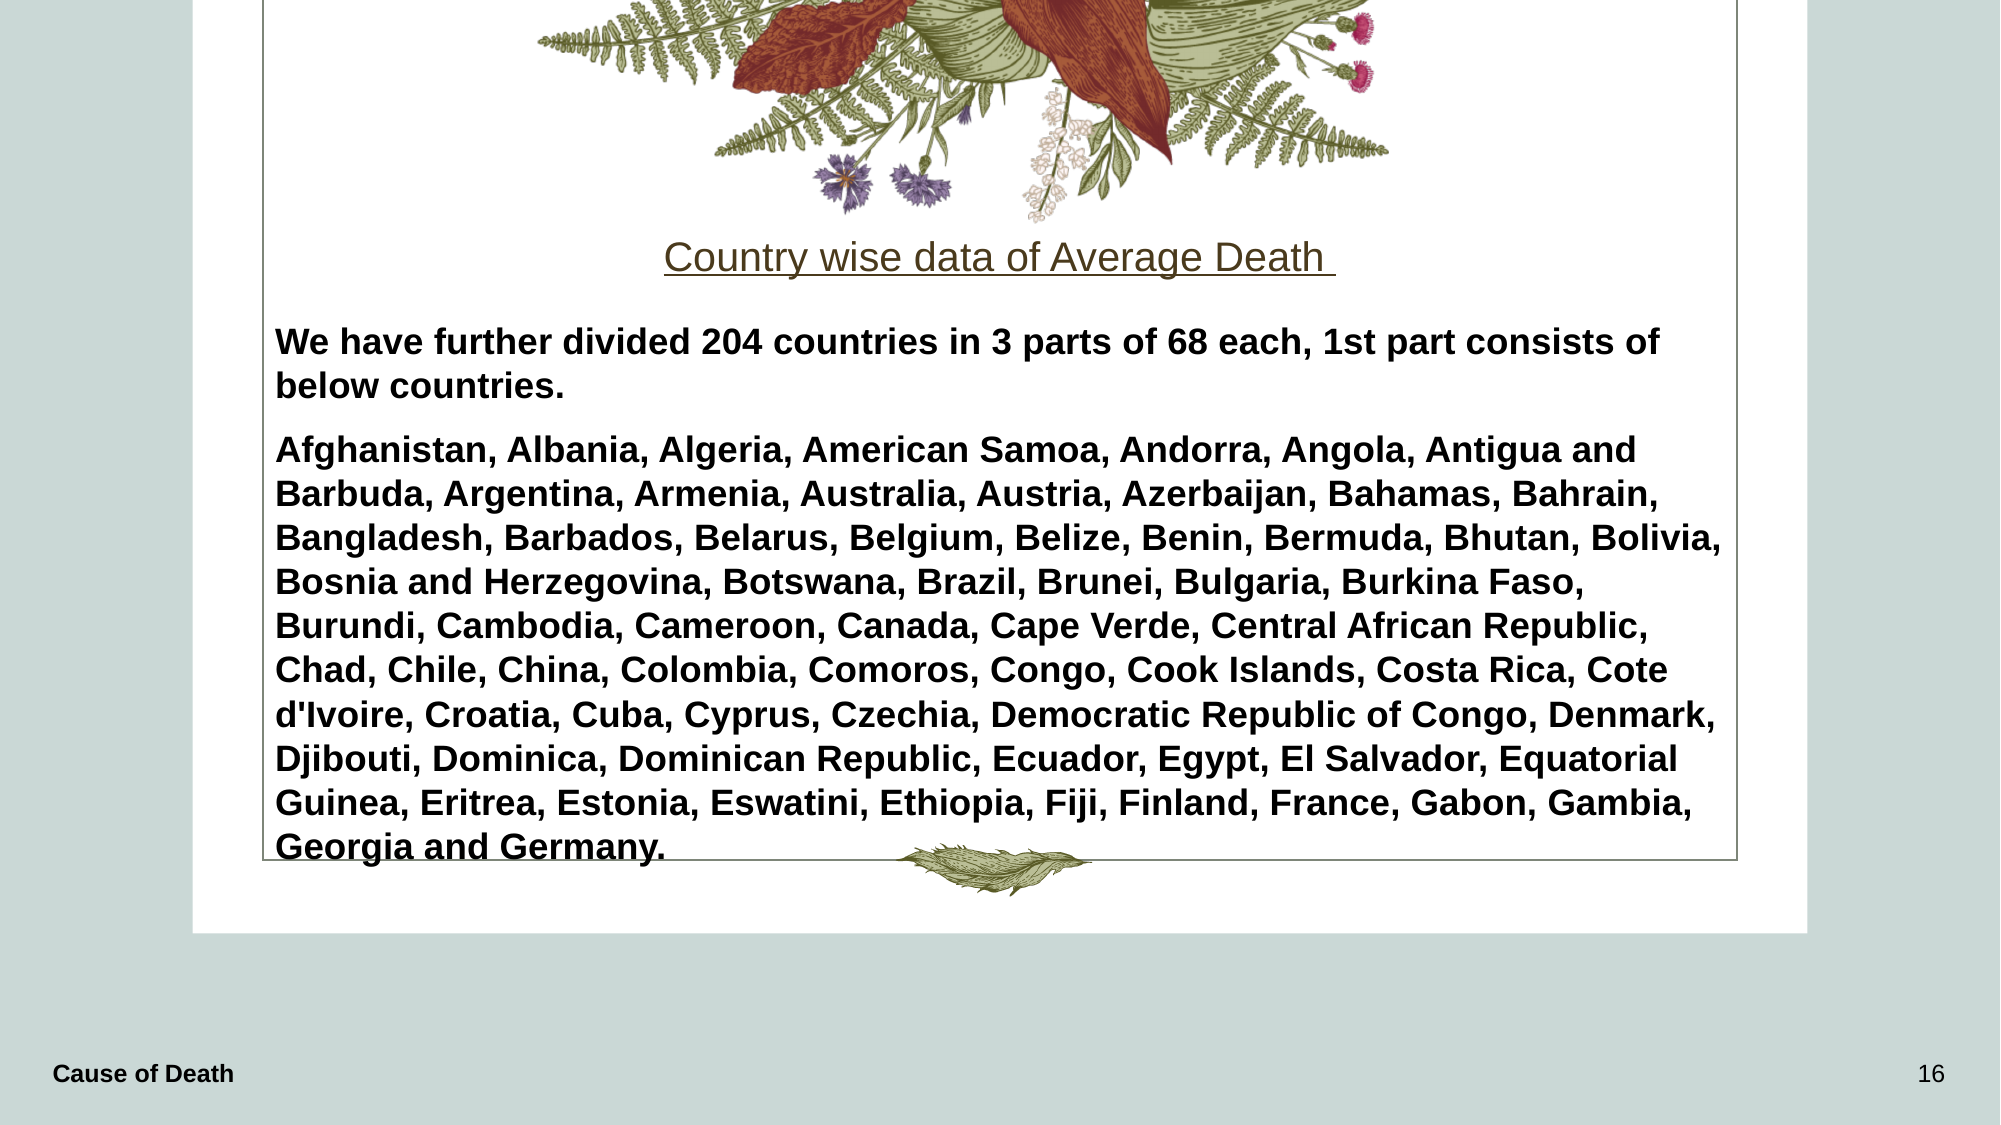

# Country wise data of Average Death
We have further divided 204 countries in 3 parts of 68 each, 1st part consists of below countries.
Afghanistan, Albania, Algeria, American Samoa, Andorra, Angola, Antigua and Barbuda, Argentina, Armenia, Australia, Austria, Azerbaijan, Bahamas, Bahrain, Bangladesh, Barbados, Belarus, Belgium, Belize, Benin, Bermuda, Bhutan, Bolivia, Bosnia and Herzegovina, Botswana, Brazil, Brunei, Bulgaria, Burkina Faso, Burundi, Cambodia, Cameroon, Canada, Cape Verde, Central African Republic, Chad, Chile, China, Colombia, Comoros, Congo, Cook Islands, Costa Rica, Cote d'Ivoire, Croatia, Cuba, Cyprus, Czechia, Democratic Republic of Congo, Denmark, Djibouti, Dominica, Dominican Republic, Ecuador, Egypt, El Salvador, Equatorial Guinea, Eritrea, Estonia, Eswatini, Ethiopia, Fiji, Finland, France, Gabon, Gambia, Georgia and Germany.
Cause of Death
16